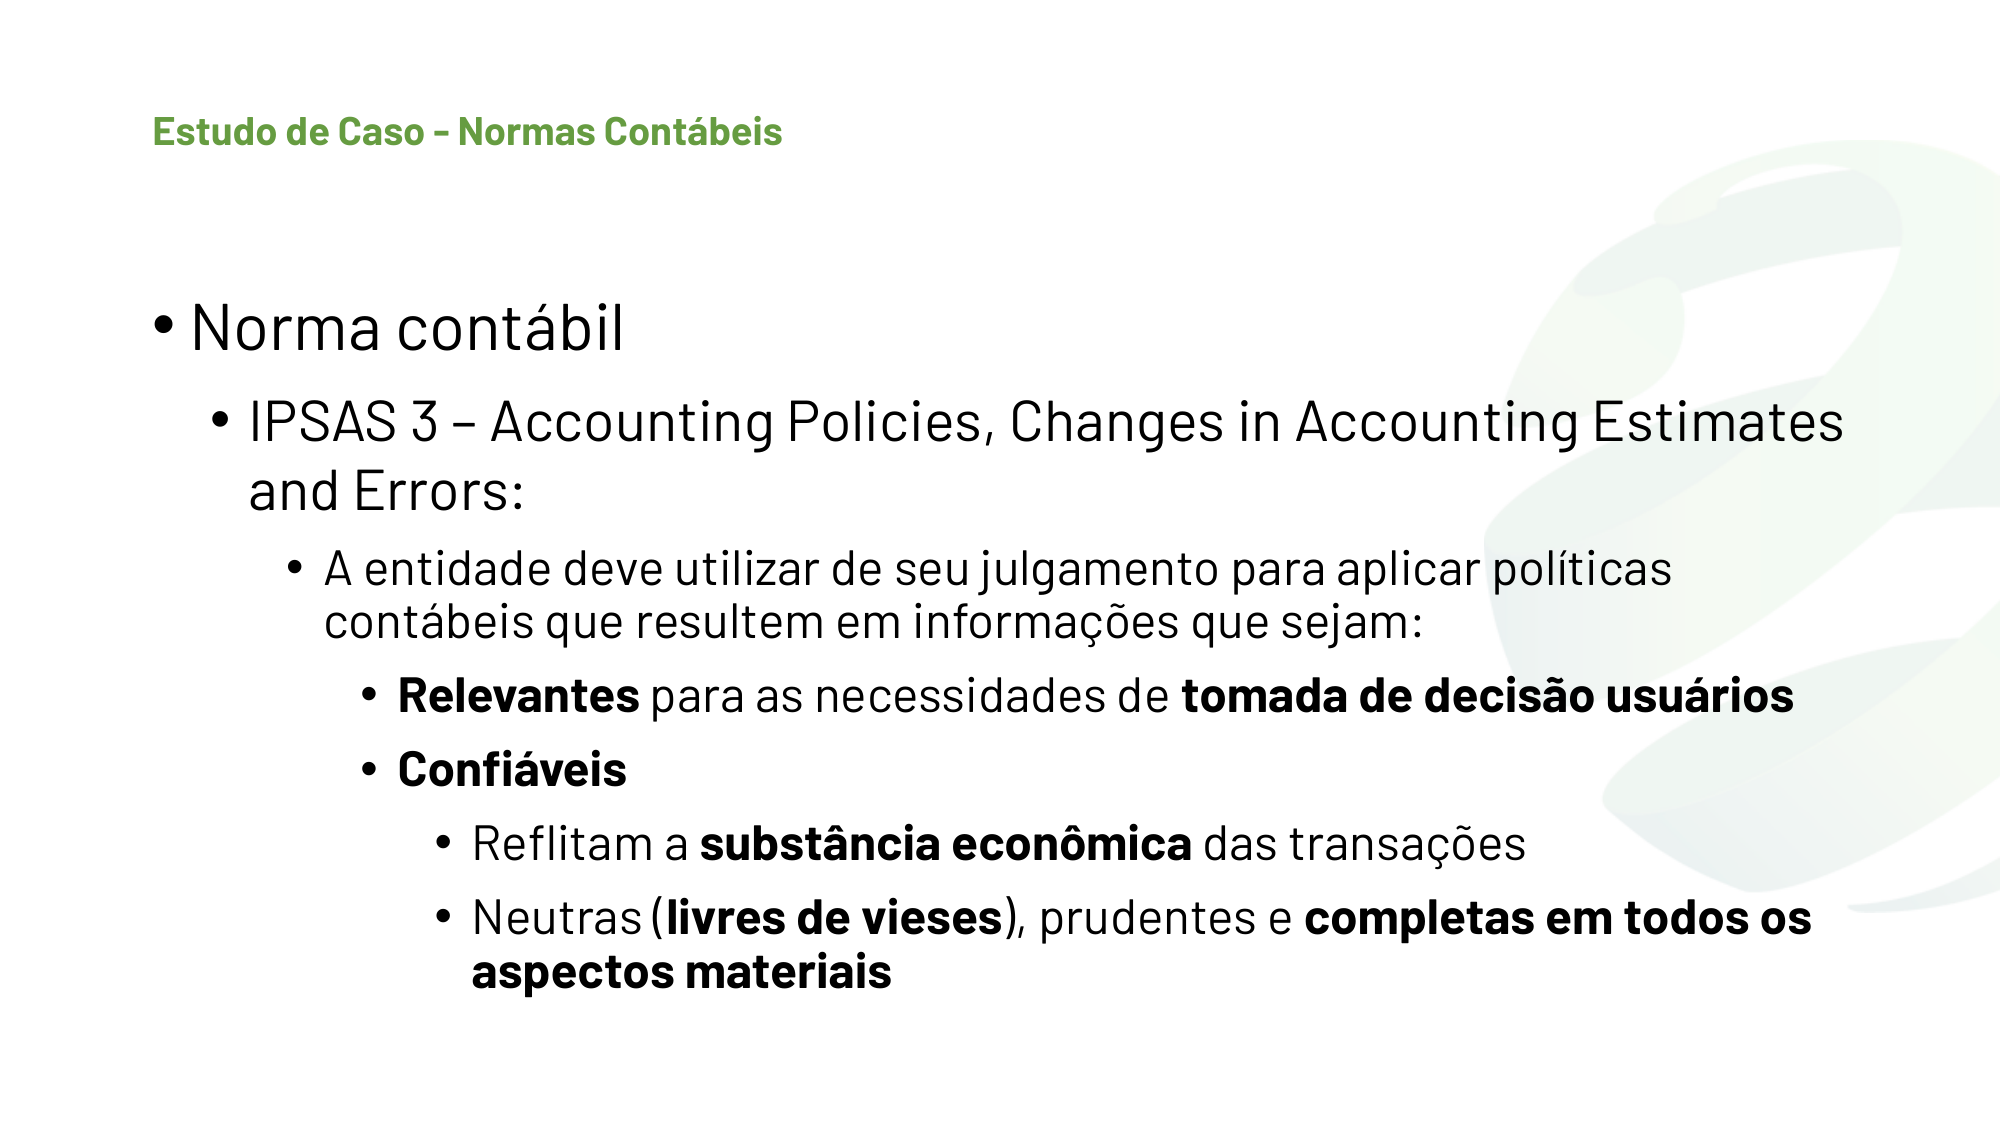

# Estudo de Caso - Normas Contábeis
Norma contábil
IPSAS 3 – Accounting Policies, Changes in Accounting Estimates and Errors:
A entidade deve utilizar de seu julgamento para aplicar políticas contábeis que resultem em informações que sejam:
Relevantes para as necessidades de tomada de decisão usuários
Confiáveis
Reflitam a substância econômica das transações
Neutras (livres de vieses), prudentes e completas em todos os aspectos materiais